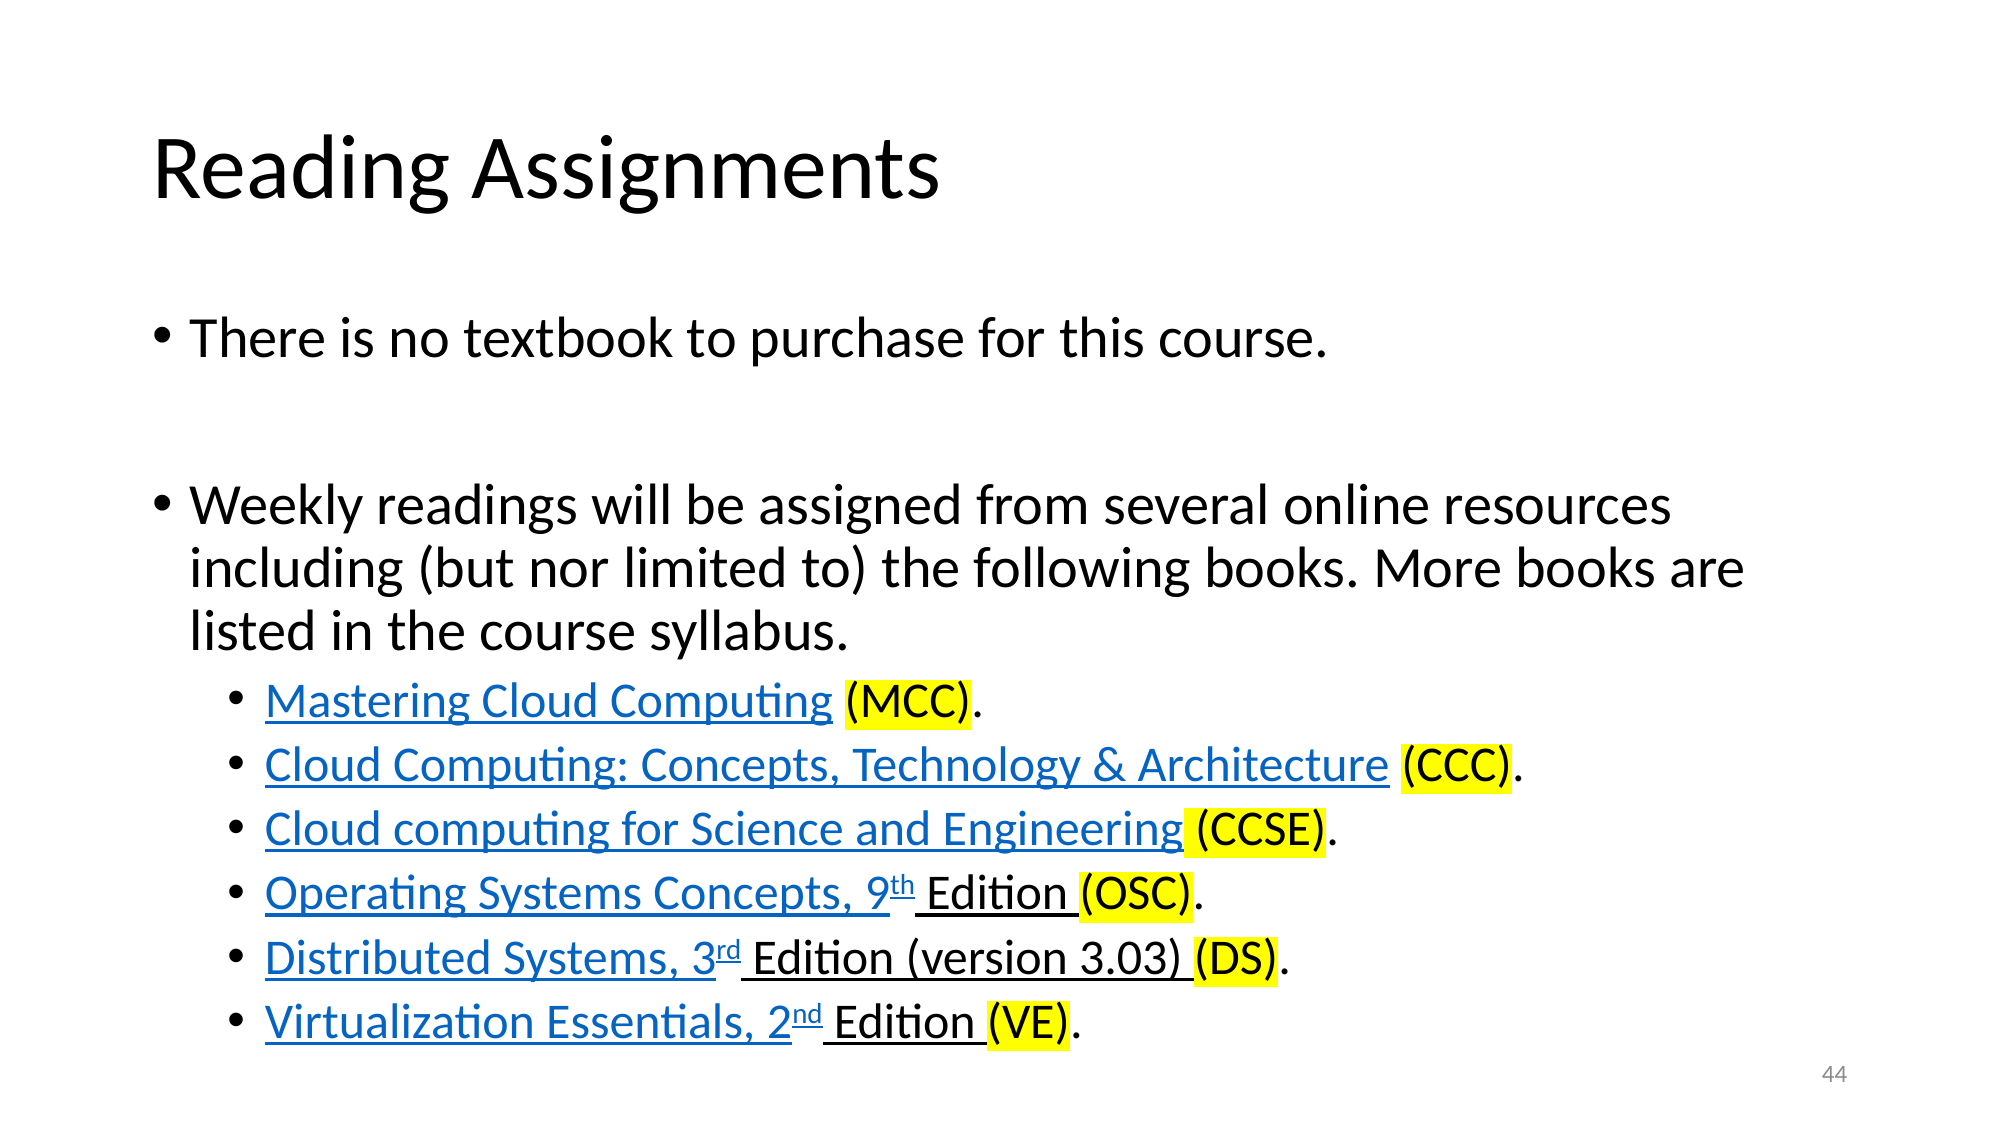

# Reading Assignments
There is no textbook to purchase for this course.

Weekly readings will be assigned from several online resources including (but nor limited to) the following books. More books are listed in the course syllabus.
Mastering Cloud Computing (MCC).
Cloud Computing: Concepts, Technology & Architecture (CCC).
Cloud computing for Science and Engineering (CCSE).
Operating Systems Concepts, 9th Edition (OSC).
Distributed Systems, 3rd Edition (version 3.03) (DS).
Virtualization Essentials, 2nd Edition (VE).

44